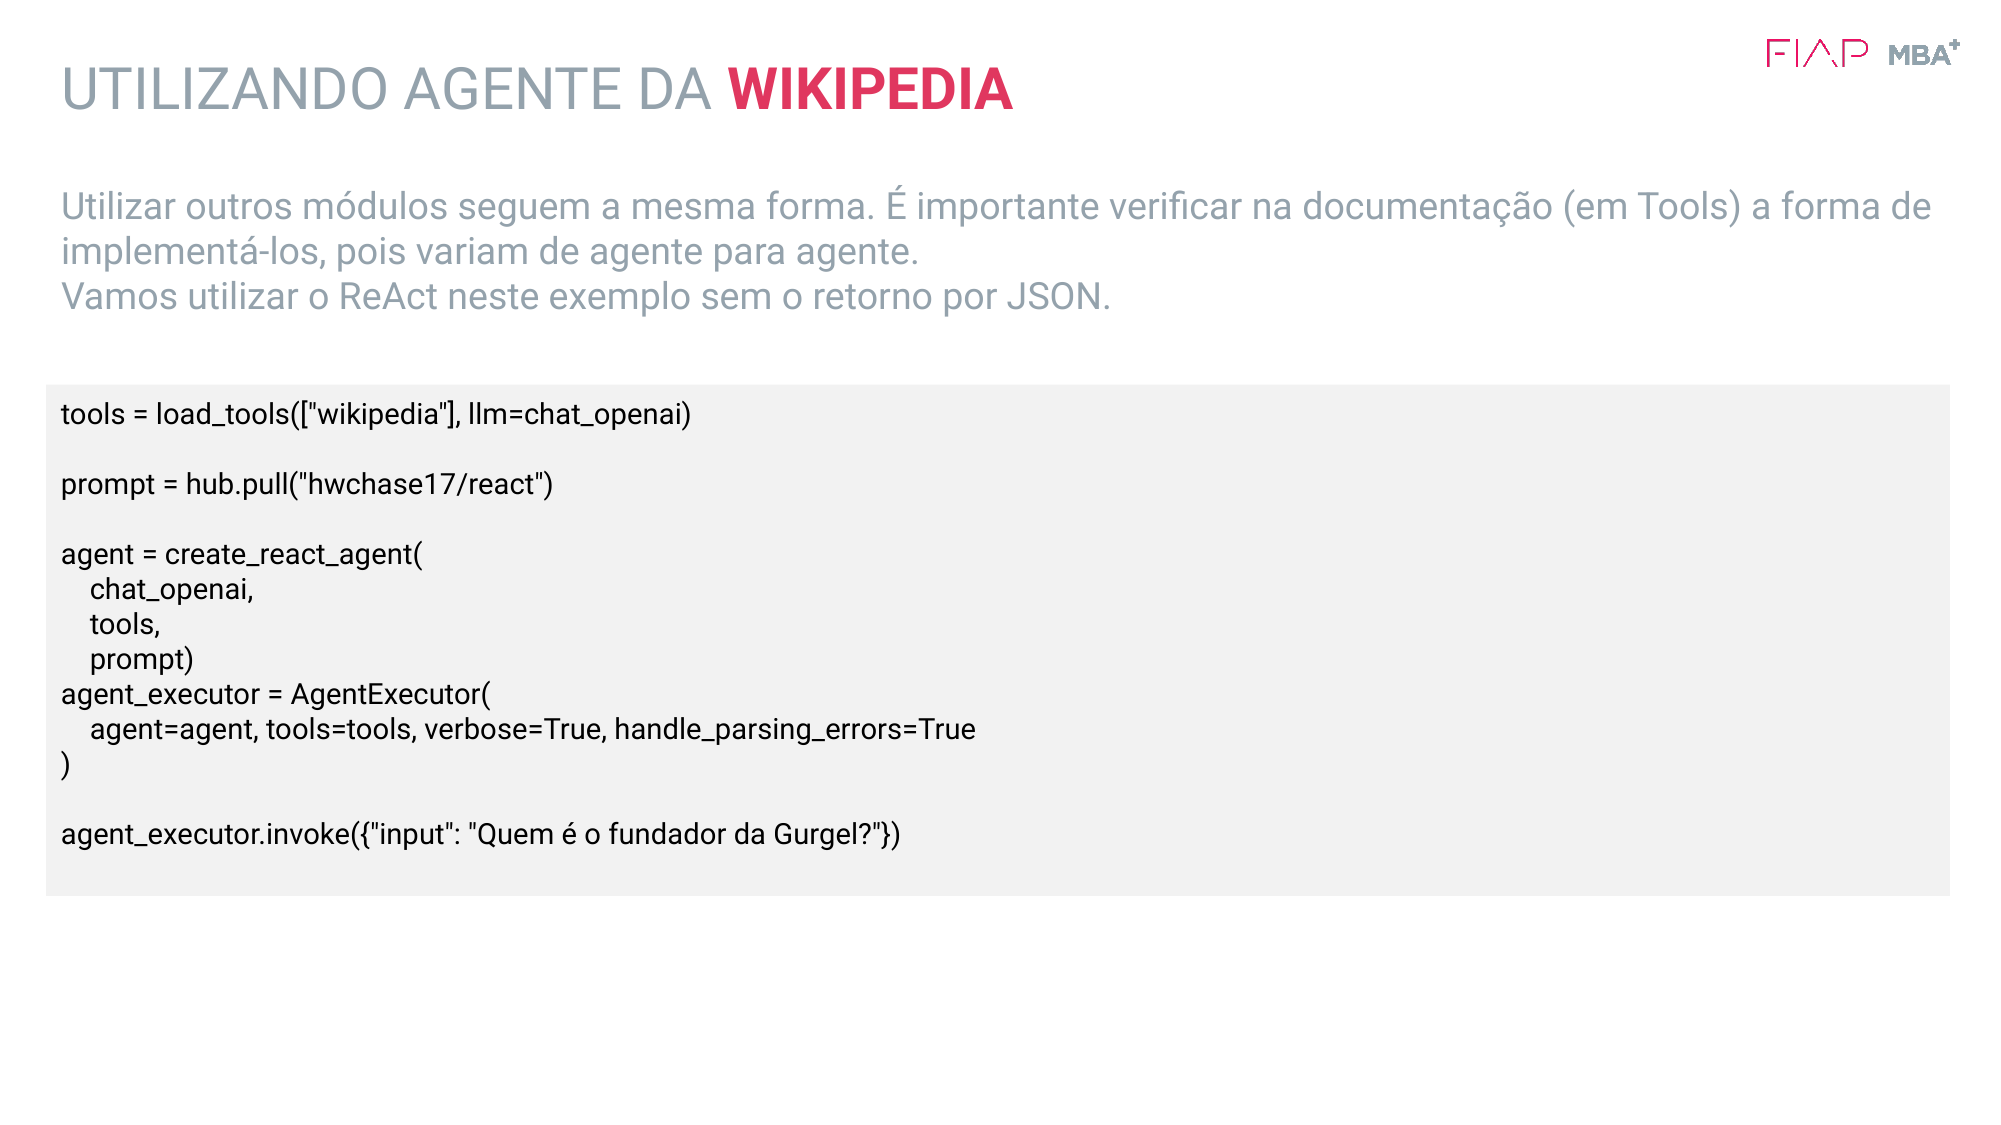

# UTILIZANDO AGENTE DA WIKIPEDIA
Utilizar outros módulos seguem a mesma forma. É importante verificar na documentação (em Tools) a forma de implementá-los, pois variam de agente para agente.
Vamos utilizar o ReAct neste exemplo sem o retorno por JSON.
tools = load_tools(["wikipedia"], llm=chat_openai)

prompt = hub.pull("hwchase17/react")

agent = create_react_agent(
    chat_openai,
    tools,
    prompt)
agent_executor = AgentExecutor(
    agent=agent, tools=tools, verbose=True, handle_parsing_errors=True
)

agent_executor.invoke({"input": "Quem é o fundador da Gurgel?"})